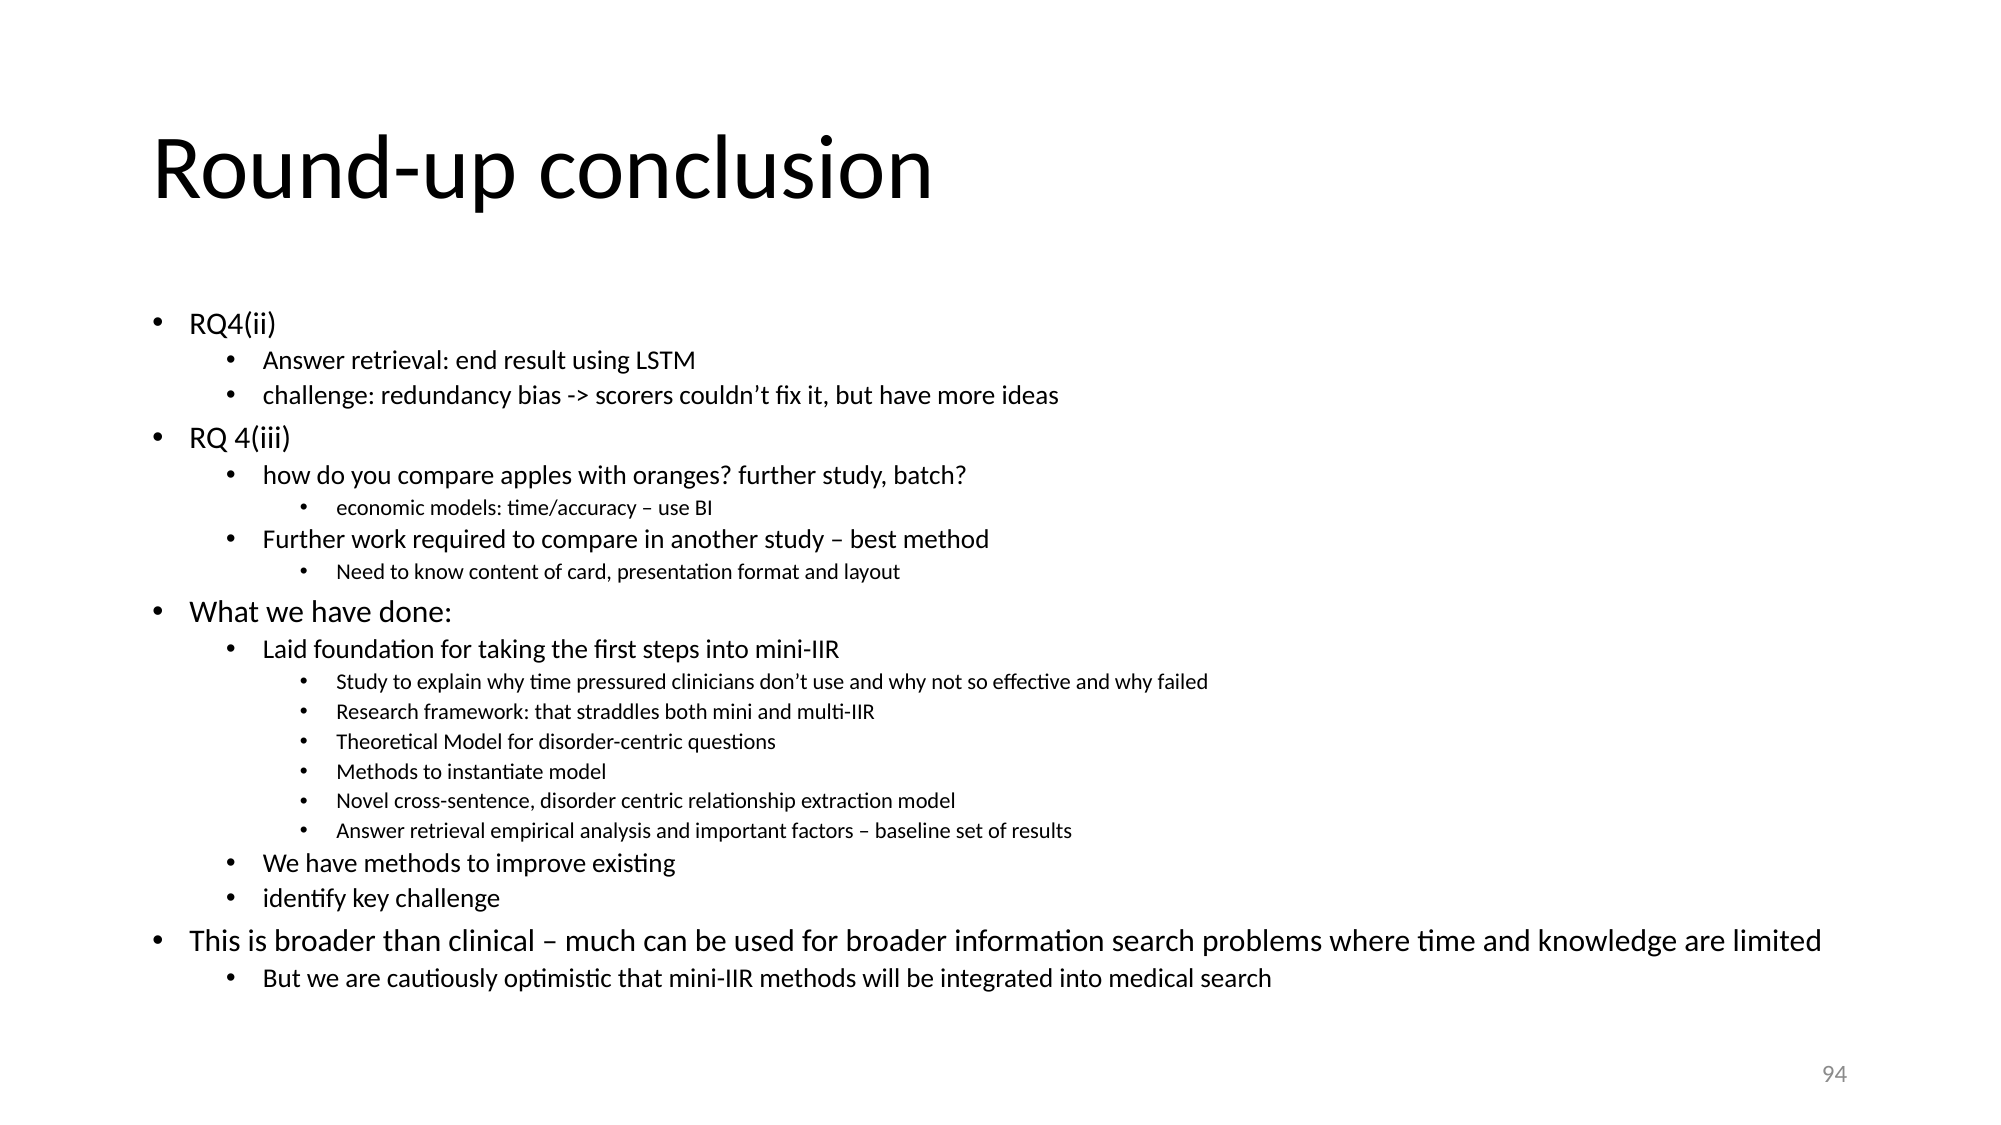

# Round-up conclusion
RQ4(ii)
Answer retrieval: end result using LSTM
challenge: redundancy bias -> scorers couldn’t fix it, but have more ideas
RQ 4(iii)
how do you compare apples with oranges? further study, batch?
economic models: time/accuracy – use BI
Further work required to compare in another study – best method
Need to know content of card, presentation format and layout
What we have done:
Laid foundation for taking the first steps into mini-IIR
Study to explain why time pressured clinicians don’t use and why not so effective and why failed
Research framework: that straddles both mini and multi-IIR
Theoretical Model for disorder-centric questions
Methods to instantiate model
Novel cross-sentence, disorder centric relationship extraction model
Answer retrieval empirical analysis and important factors – baseline set of results
We have methods to improve existing
identify key challenge
This is broader than clinical – much can be used for broader information search problems where time and knowledge are limited
But we are cautiously optimistic that mini-IIR methods will be integrated into medical search
94